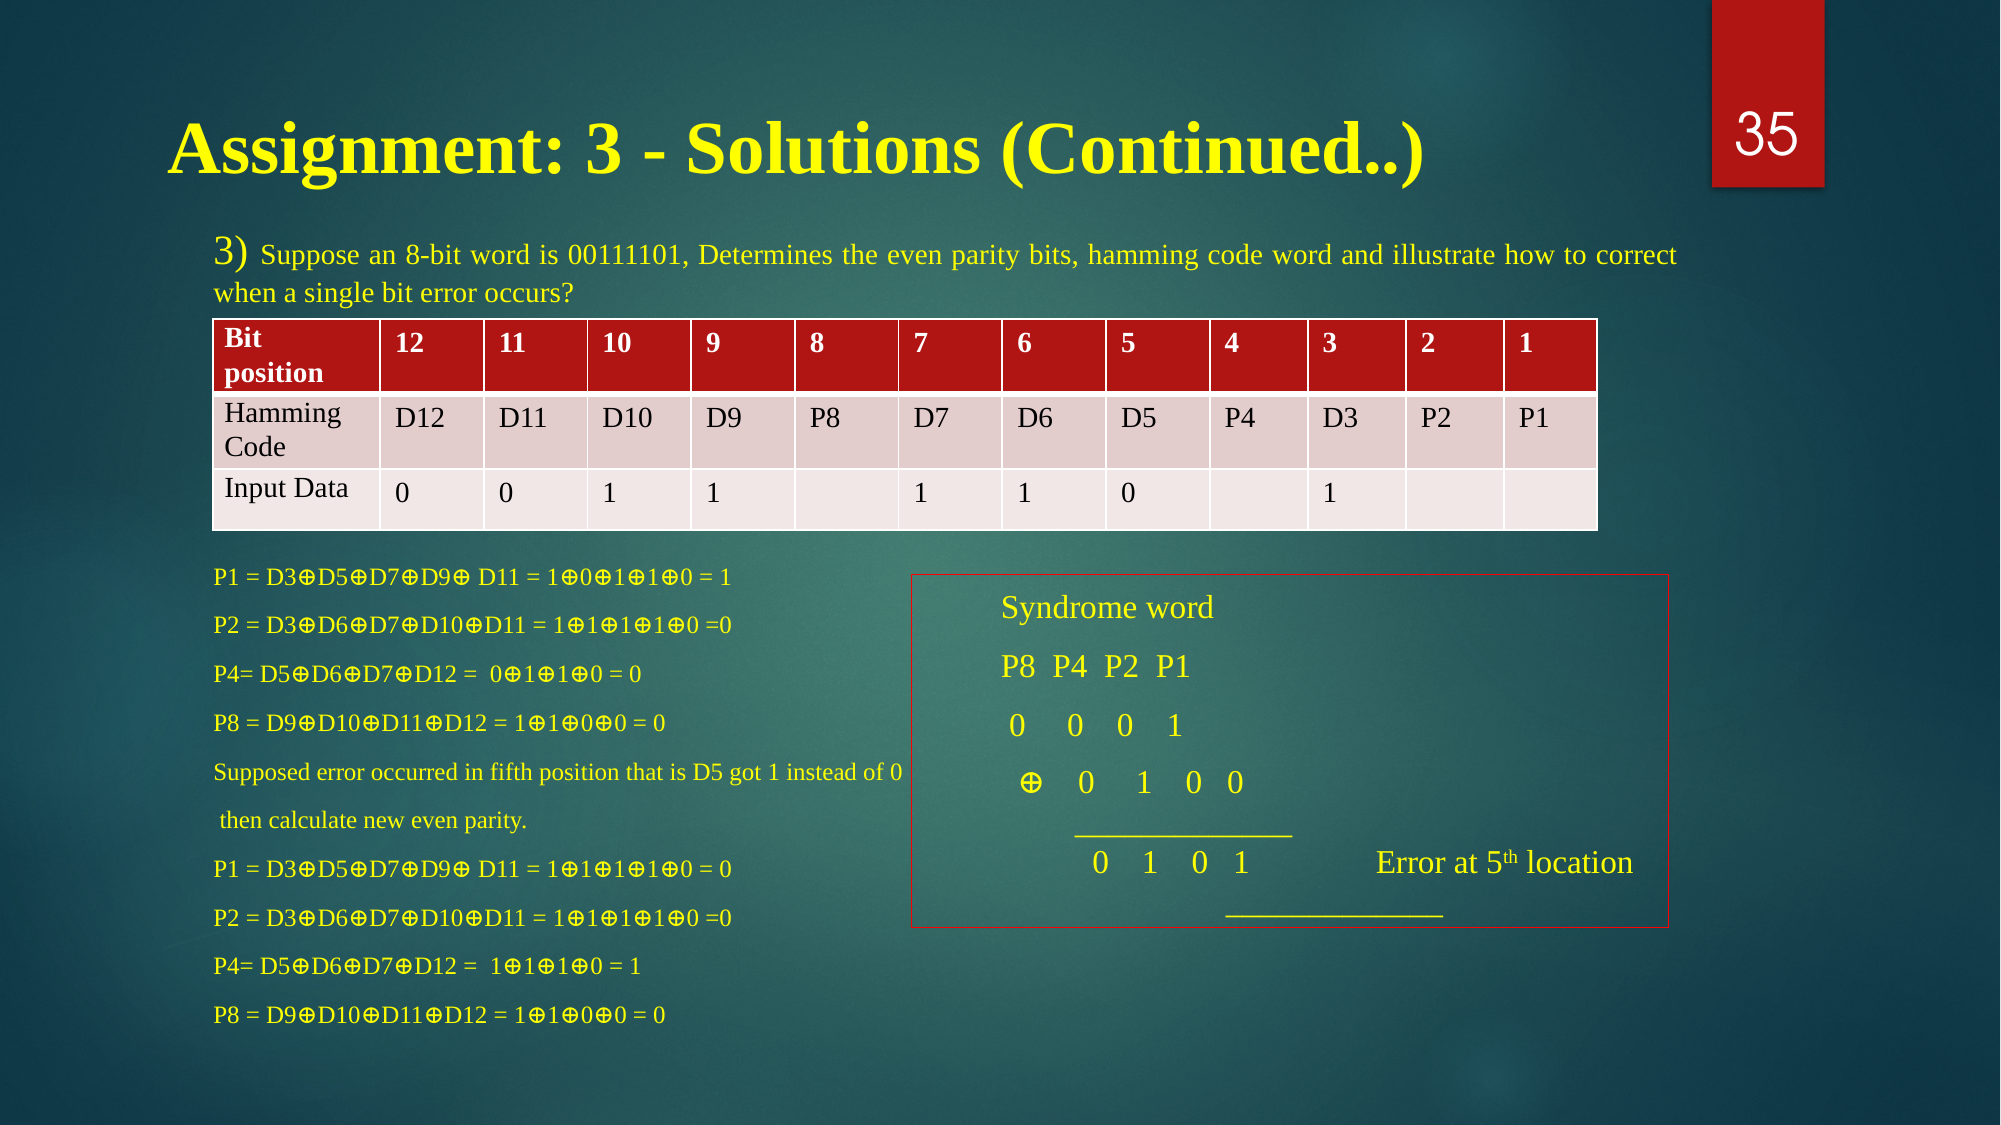

35
Assignment: 3 - Solutions (Continued..)
3) Suppose an 8-bit word is 00111101, Determines the even parity bits, hamming code word and illustrate how to correct when a single bit error occurs?

P1 = D3⊕D5⊕D7⊕D9⊕ D11 = 1⊕0⊕1⊕1⊕0 = 1
P2 = D3⊕D6⊕D7⊕D10⊕D11 = 1⊕1⊕1⊕1⊕0 =0
P4= D5⊕D6⊕D7⊕D12 =  0⊕1⊕1⊕0 = 0
P8 = D9⊕D10⊕D11⊕D12 = 1⊕1⊕0⊕0 = 0
Supposed error occurred in fifth position that is D5 got 1 instead of 0
 then calculate new even parity.
P1 = D3⊕D5⊕D7⊕D9⊕ D11 = 1⊕1⊕1⊕1⊕0 = 0
P2 = D3⊕D6⊕D7⊕D10⊕D11 = 1⊕1⊕1⊕1⊕0 =0
P4= D5⊕D6⊕D7⊕D12 =  1⊕1⊕1⊕0 = 1
P8 = D9⊕D10⊕D11⊕D12 = 1⊕1⊕0⊕0 = 0

| Bit position | 12 | 11 | 10 | 9 | 8 | 7 | 6 | 5 | 4 | 3 | 2 | 1 |
| --- | --- | --- | --- | --- | --- | --- | --- | --- | --- | --- | --- | --- |
| Hamming Code | D12 | D11 | D10 | D9 | P8 | D7 | D6 | D5 | P4 | D3 | P2 | P1 |
| Input Data | 0 | 0 | 1 | 1 |  | 1 | 1 | 0 |  | 1 |  |  |
Syndrome word
P8  P4  P2  P1
 0     0    0    1
  ⊕    0     1    0   0
         _____________
	  0    1    0   1         	Error at 5th location 		_____________